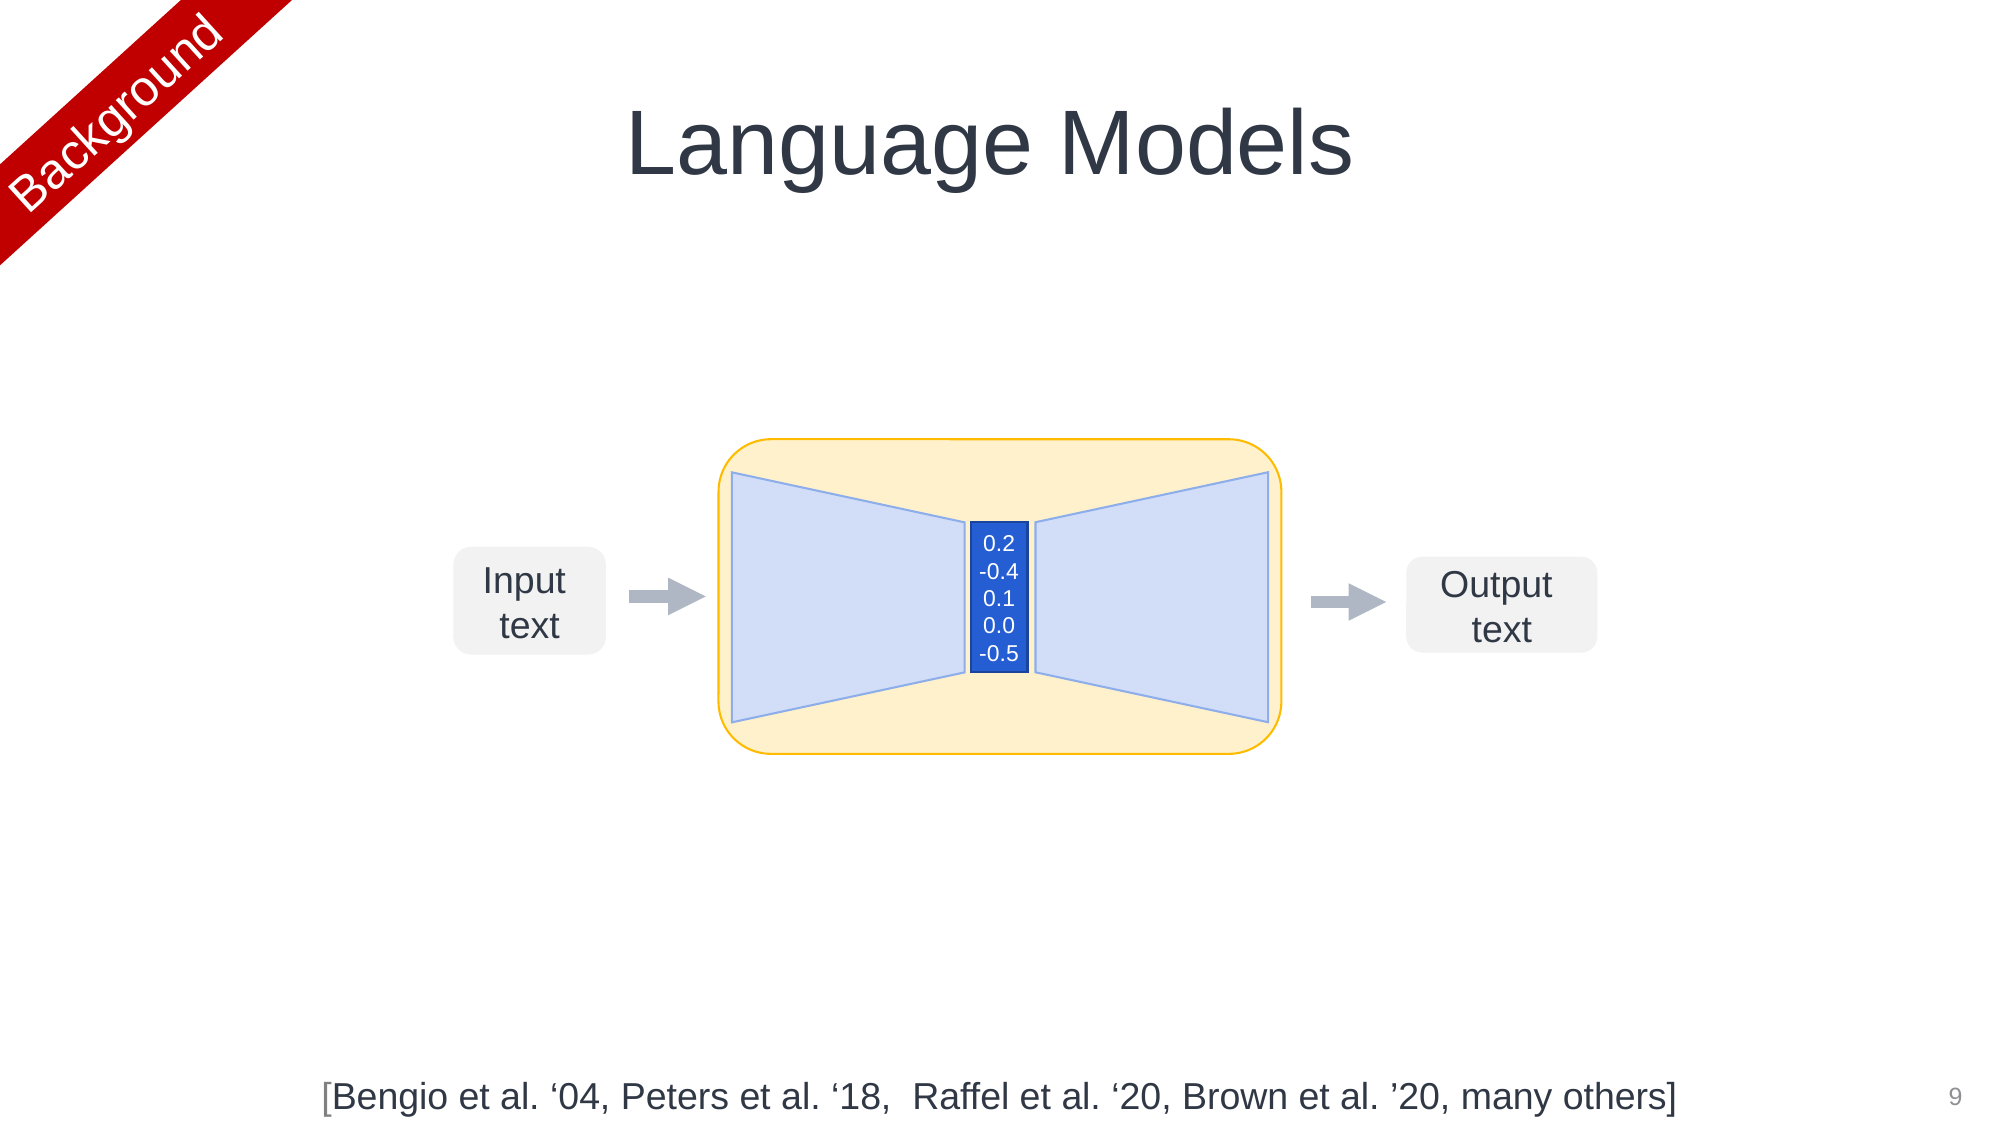

# Language Models
Background

0.2
-0.4
0.1
0.0
-0.5
Input
text
Output
text
[Bengio et al. ‘04, Peters et al. ‘18,  Raffel et al. ‘20, Brown et al. ’20, many others]
9